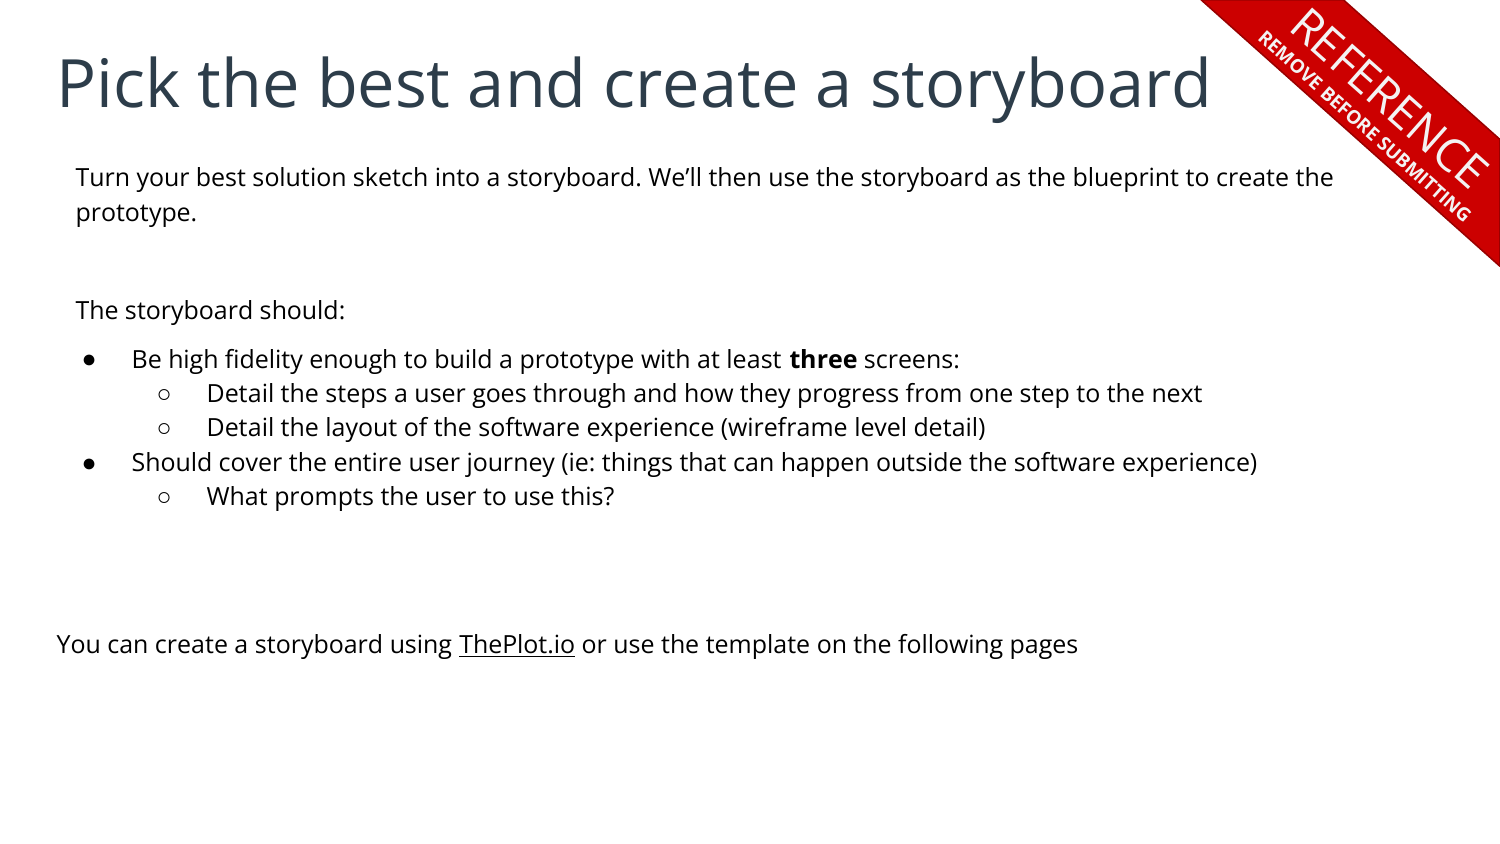

REFERENCE
REMOVE BEFORE SUBMITTING
# Pick the best and create a storyboard
Turn your best solution sketch into a storyboard. We’ll then use the storyboard as the blueprint to create the prototype.

The storyboard should:
Be high fidelity enough to build a prototype with at least three screens:
Detail the steps a user goes through and how they progress from one step to the next
Detail the layout of the software experience (wireframe level detail)
Should cover the entire user journey (ie: things that can happen outside the software experience)
What prompts the user to use this?

You can create a storyboard using ThePlot.io or use the template on the following pages